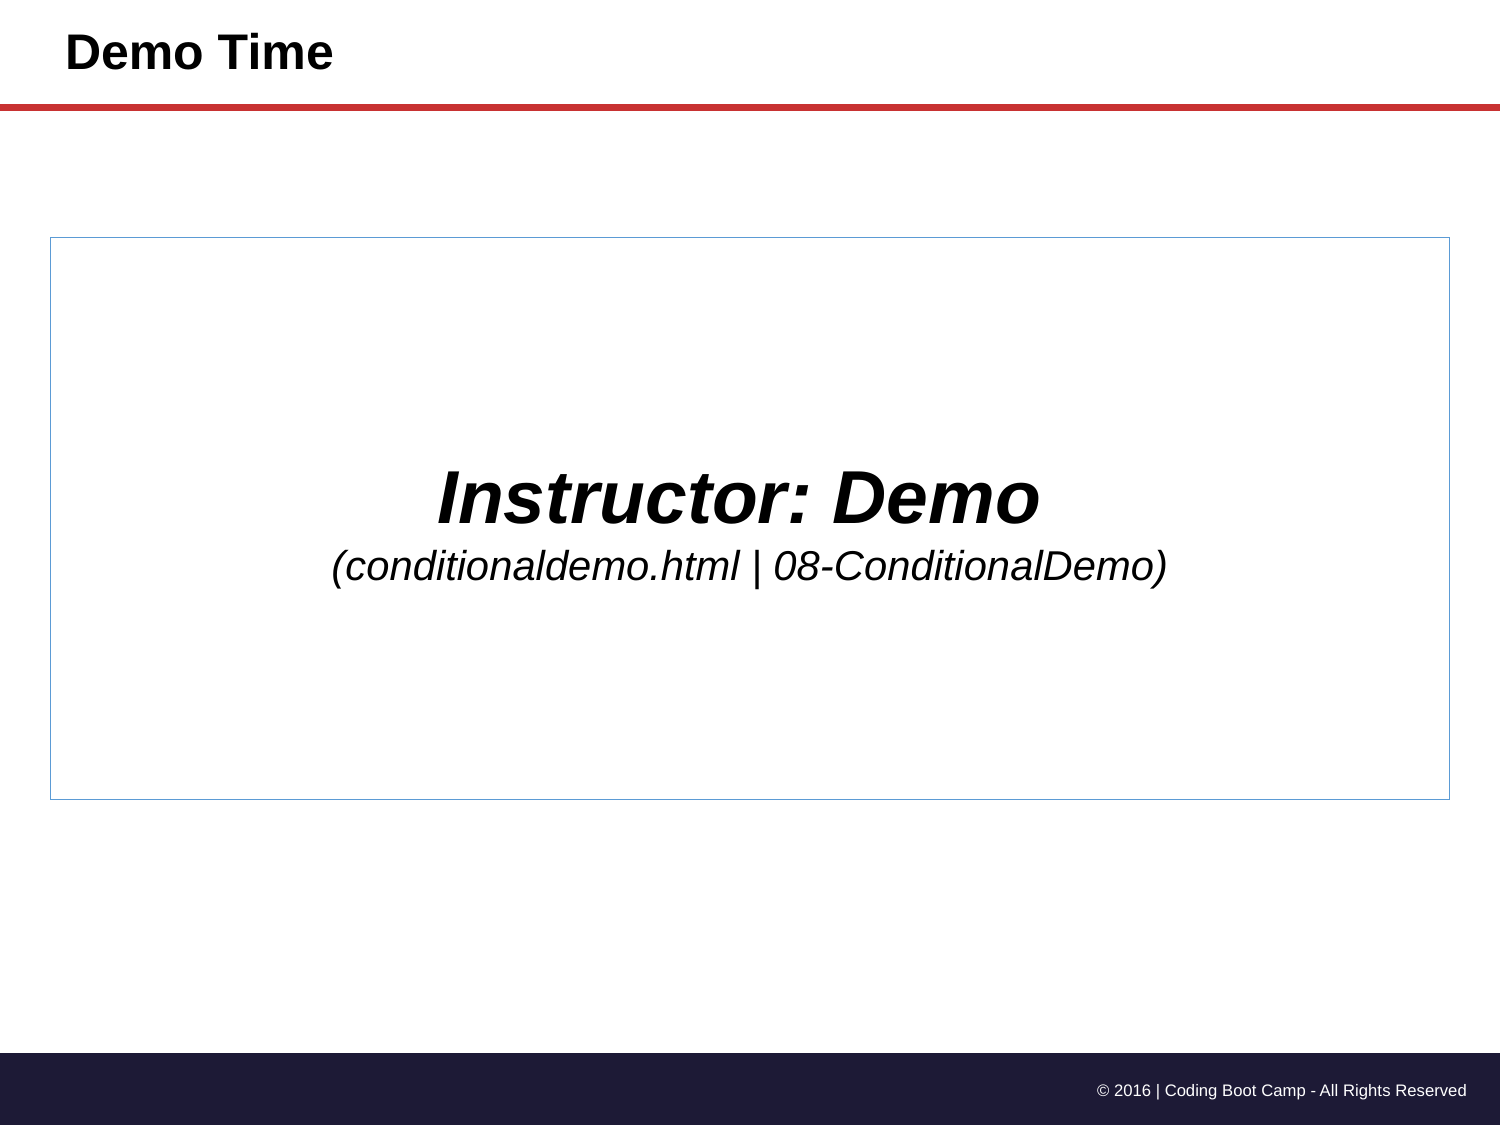

# Demo Time
Instructor: Demo
(conditionaldemo.html | 08-ConditionalDemo)